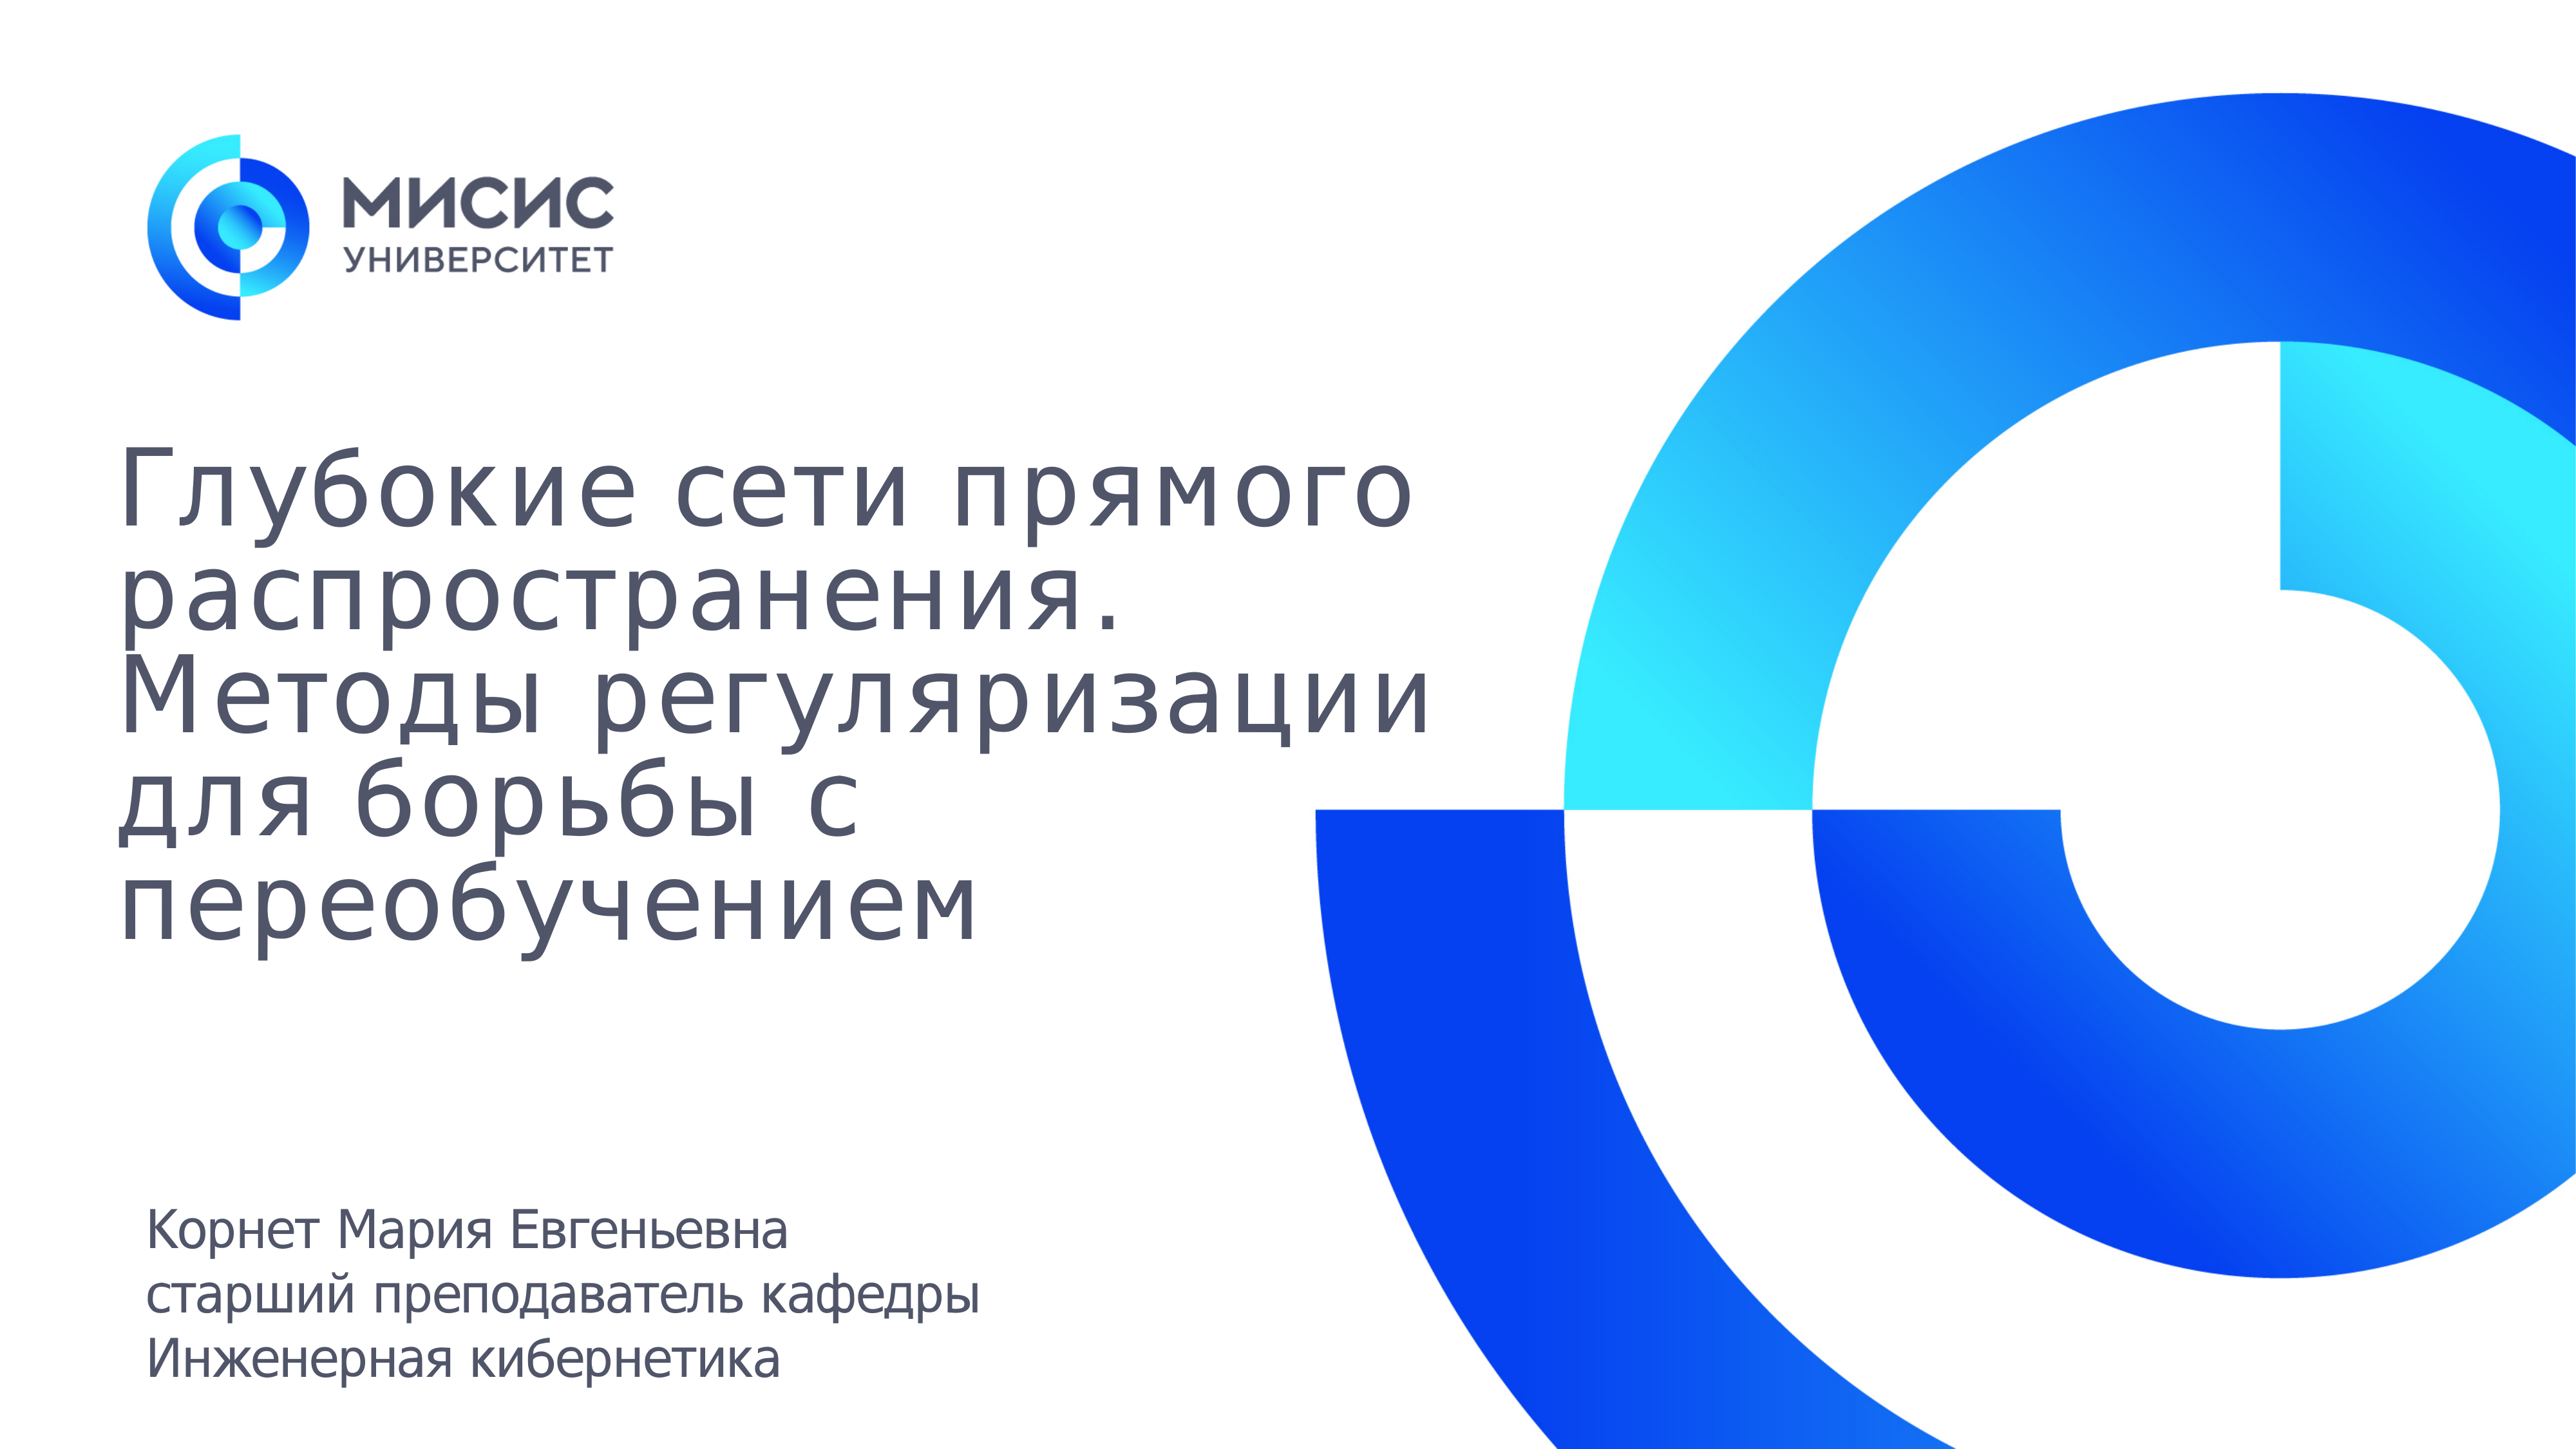

# Глубокие сети прямого распространения. Методы регуляризации для борьбы с переобучением
Корнет Мария Евгеньевна
старший преподаватель кафедры Инженерная кибернетика